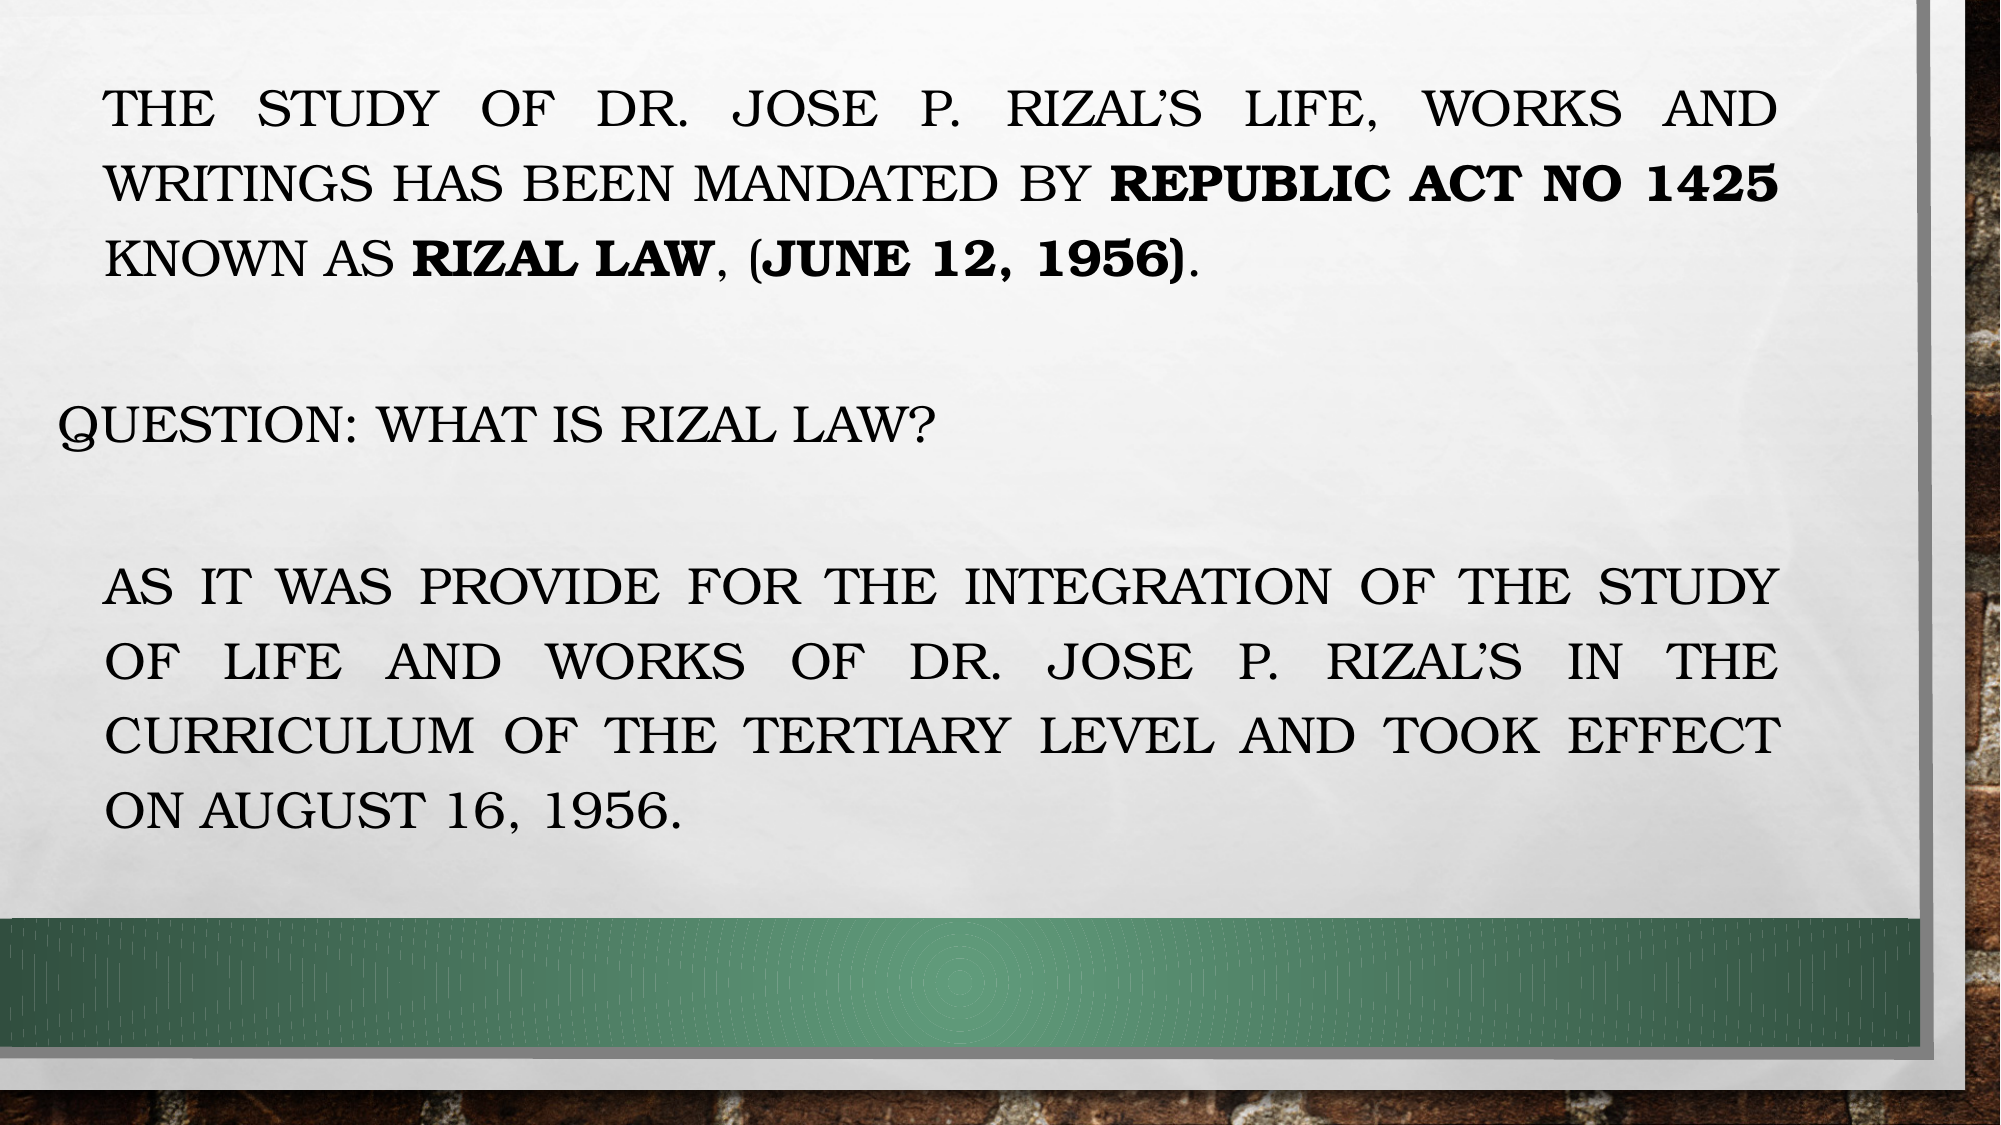

the study of Dr. Jose P. Rizal’s life, works and writings has been mandated by Republic act no 1425 known as Rizal law, (June 12, 1956).
Question: What is Rizal Law?
as it was provide for the integration of the study of life and works of Dr. Jose P. Rizal’s in the curriculum of the tertiary level and took effect on august 16, 1956.